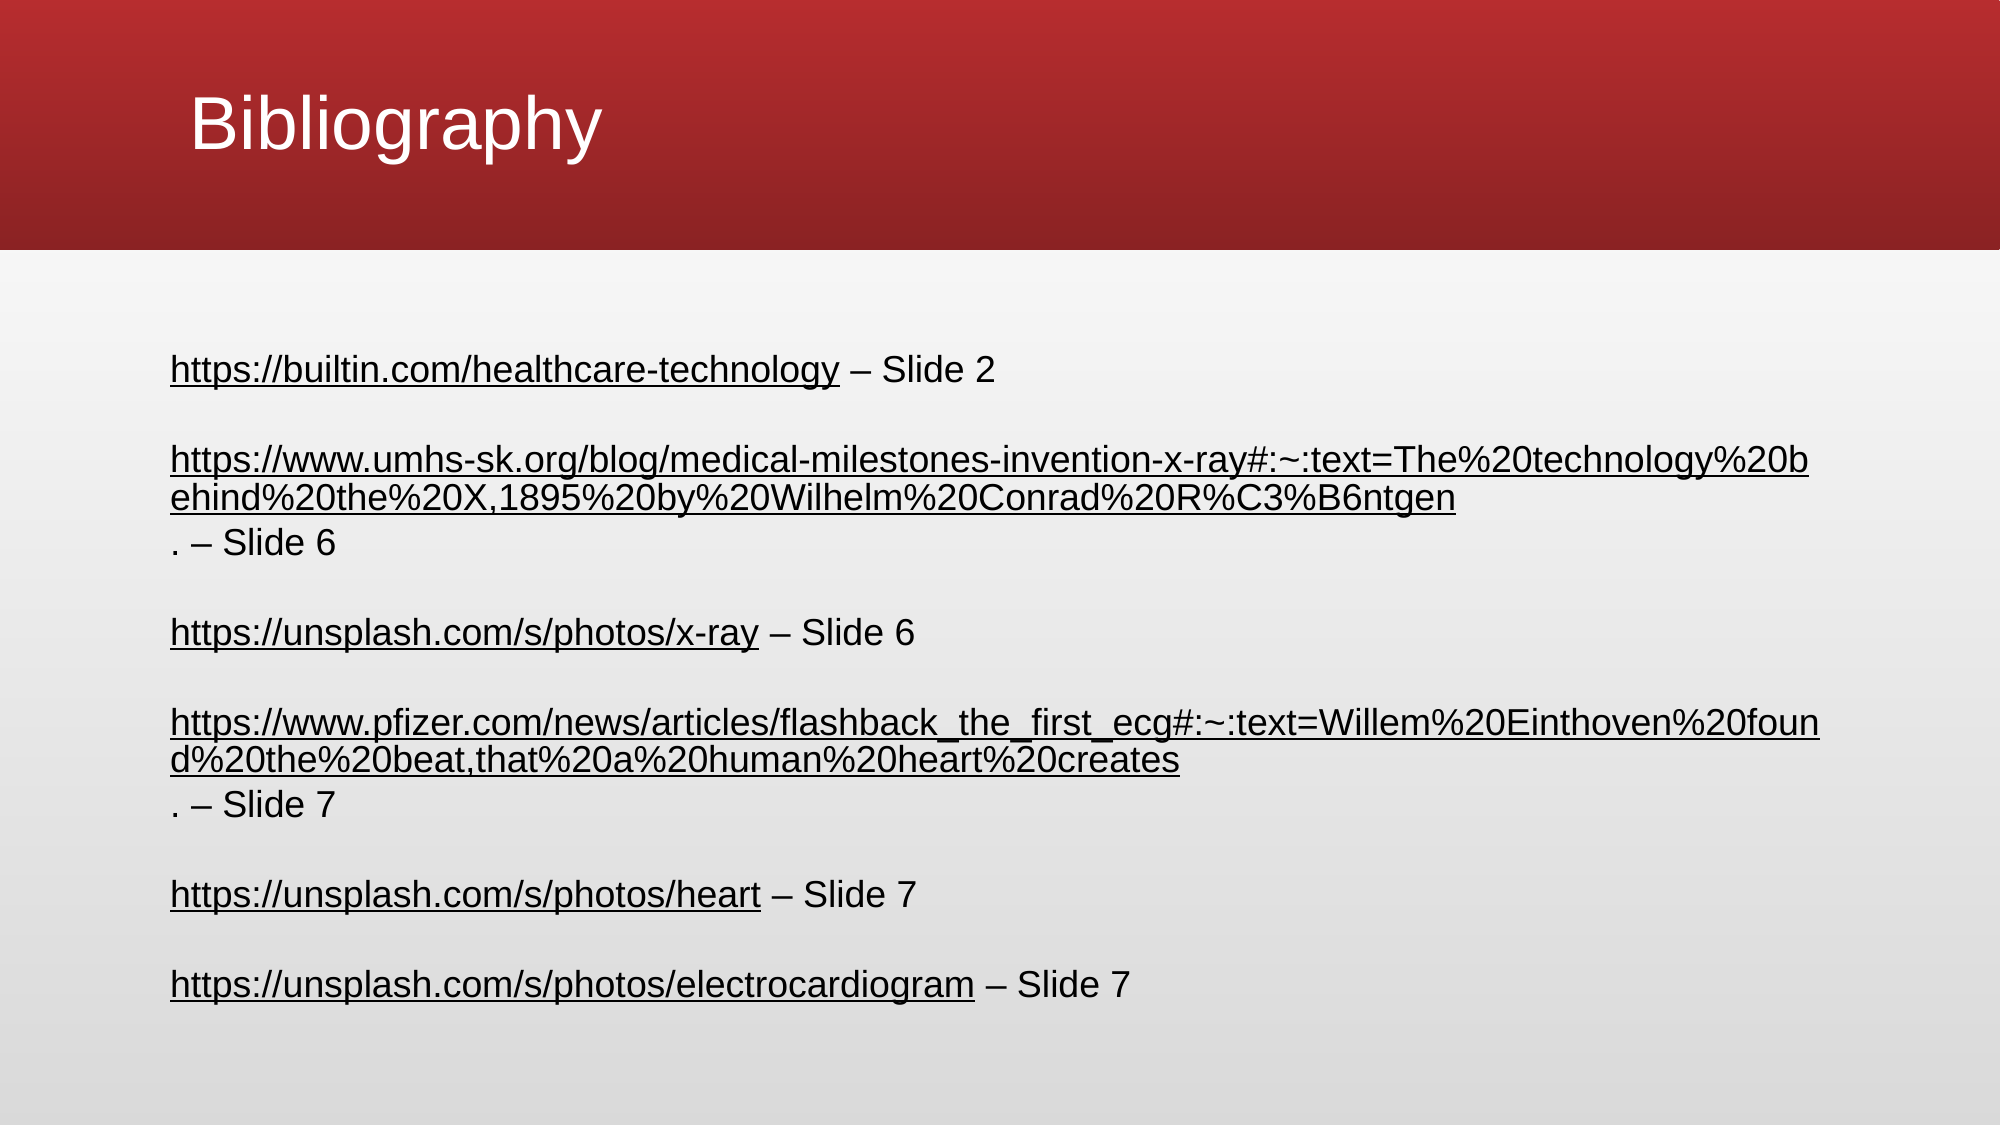

# Bibliography
https://builtin.com/healthcare-technology – Slide 2

https://www.umhs-sk.org/blog/medical-milestones-invention-x-ray#:~:text=The%20technology%20behind%20the%20X,1895%20by%20Wilhelm%20Conrad%20R%C3%B6ntgen. – Slide 6

https://unsplash.com/s/photos/x-ray – Slide 6

https://www.pfizer.com/news/articles/flashback_the_first_ecg#:~:text=Willem%20Einthoven%20found%20the%20beat,that%20a%20human%20heart%20creates. – Slide 7

https://unsplash.com/s/photos/heart – Slide 7

https://unsplash.com/s/photos/electrocardiogram – Slide 7